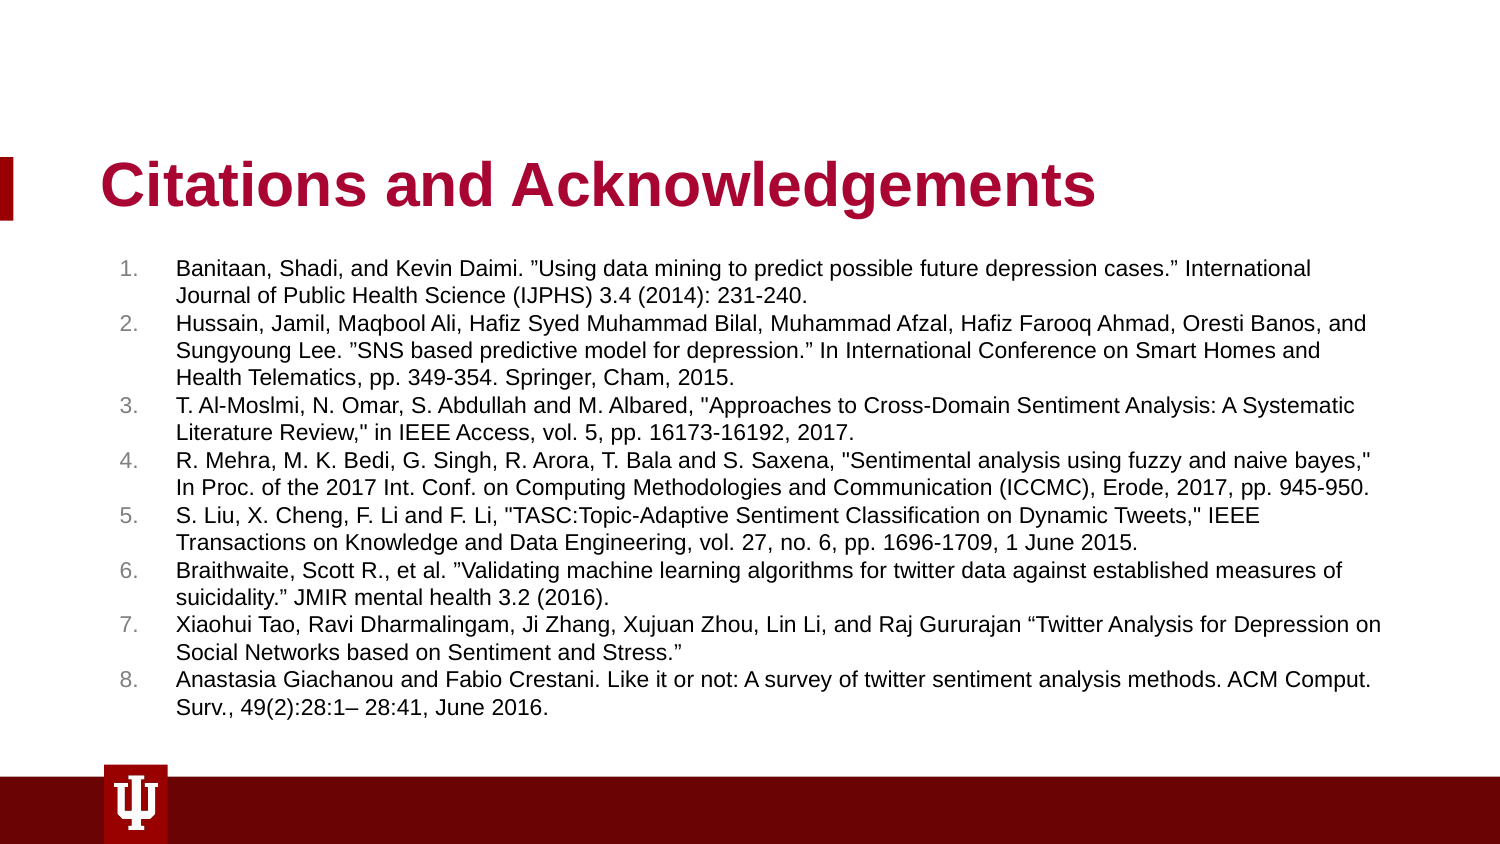

# Citations and Acknowledgements
Banitaan, Shadi, and Kevin Daimi. ”Using data mining to predict possible future depression cases.” International Journal of Public Health Science (IJPHS) 3.4 (2014): 231-240.
Hussain, Jamil, Maqbool Ali, Hafiz Syed Muhammad Bilal, Muhammad Afzal, Hafiz Farooq Ahmad, Oresti Banos, and Sungyoung Lee. ”SNS based predictive model for depression.” In International Conference on Smart Homes and Health Telematics, pp. 349-354. Springer, Cham, 2015.
T. Al-Moslmi, N. Omar, S. Abdullah and M. Albared, "Approaches to Cross-Domain Sentiment Analysis: A Systematic Literature Review," in IEEE Access, vol. 5, pp. 16173-16192, 2017.
R. Mehra, M. K. Bedi, G. Singh, R. Arora, T. Bala and S. Saxena, "Sentimental analysis using fuzzy and naive bayes," In Proc. of the 2017 Int. Conf. on Computing Methodologies and Communication (ICCMC), Erode, 2017, pp. 945-950.
S. Liu, X. Cheng, F. Li and F. Li, "TASC:Topic-Adaptive Sentiment Classification on Dynamic Tweets," IEEE Transactions on Knowledge and Data Engineering, vol. 27, no. 6, pp. 1696-1709, 1 June 2015.
Braithwaite, Scott R., et al. ”Validating machine learning algorithms for twitter data against established measures of suicidality.” JMIR mental health 3.2 (2016).
Xiaohui Tao, Ravi Dharmalingam, Ji Zhang, Xujuan Zhou, Lin Li, and Raj Gururajan “Twitter Analysis for Depression on Social Networks based on Sentiment and Stress.”
Anastasia Giachanou and Fabio Crestani. Like it or not: A survey of twitter sentiment analysis methods. ACM Comput. Surv., 49(2):28:1– 28:41, June 2016.